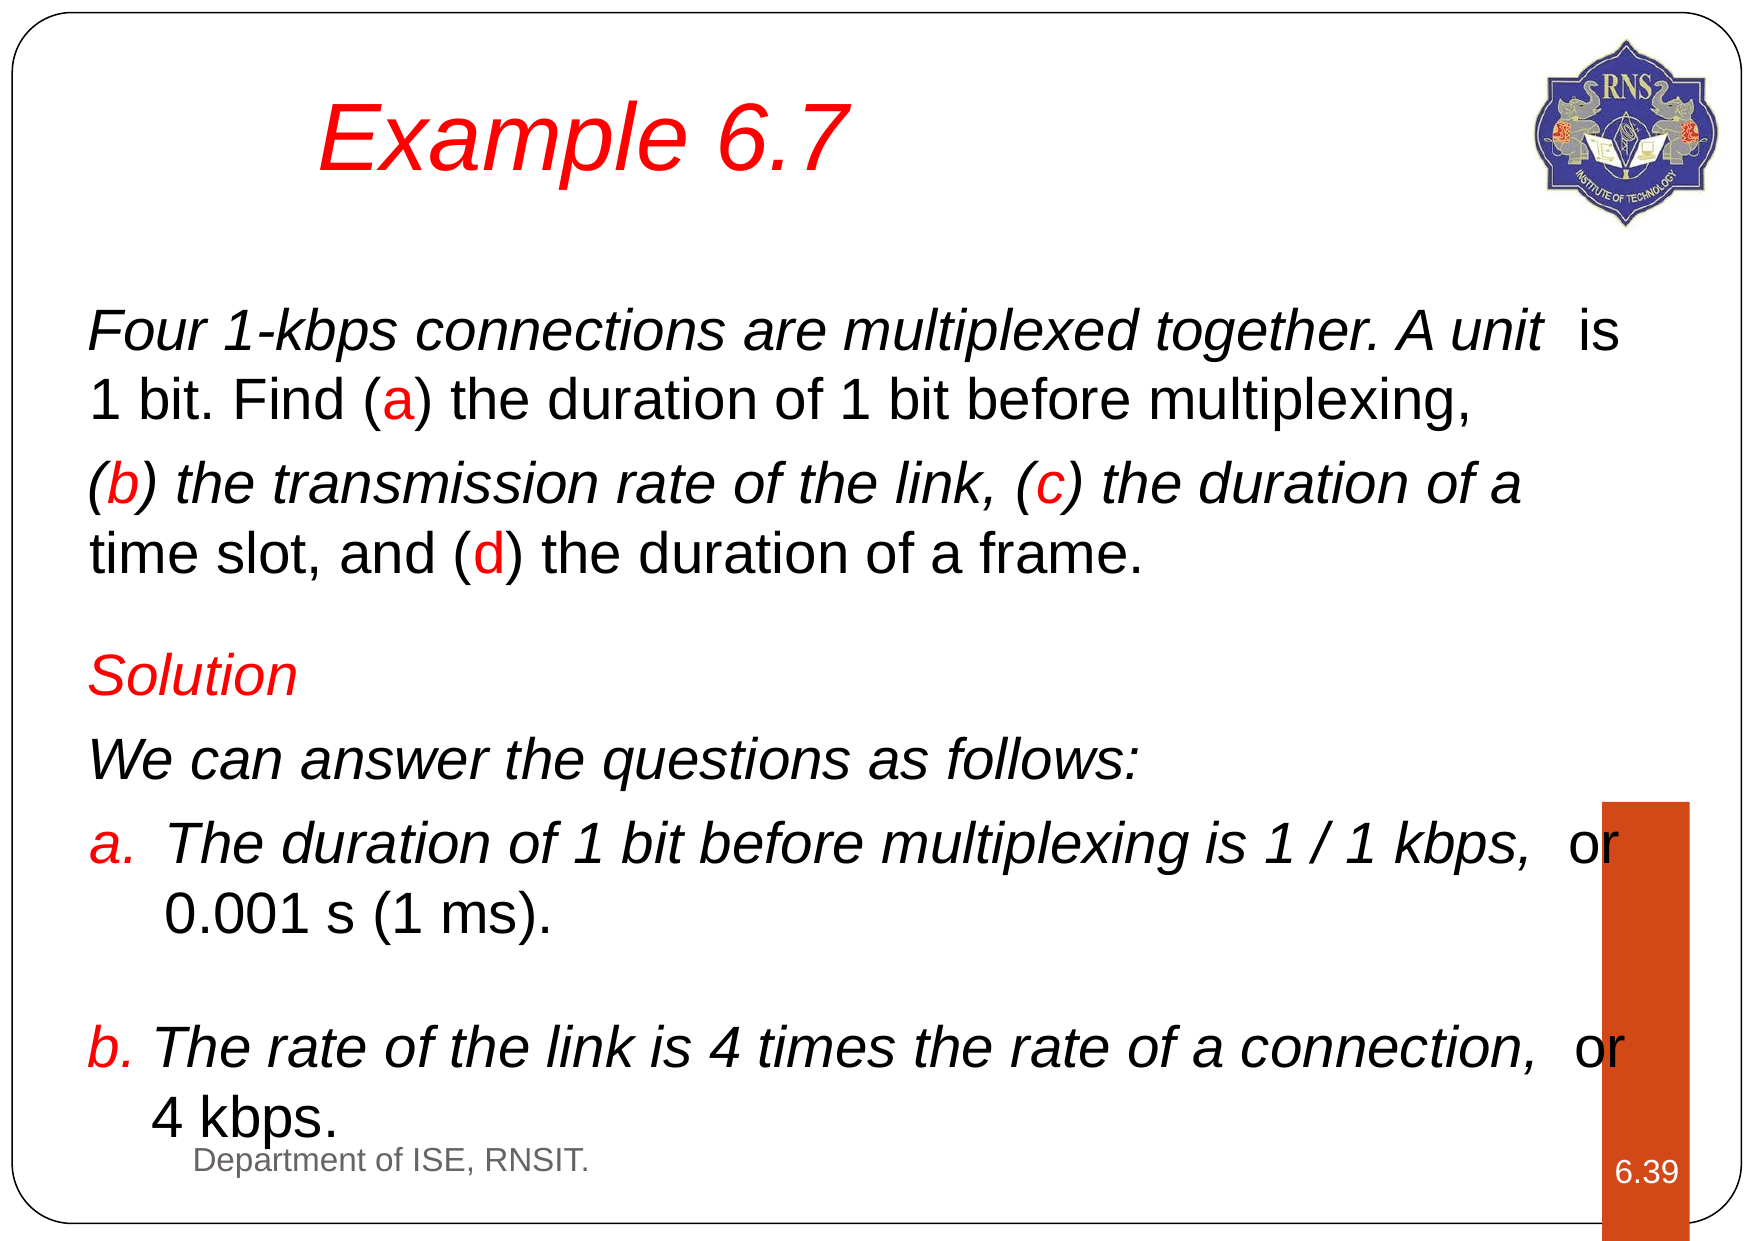

# Example 6.7
Four 1-kbps connections are multiplexed together. A unit  is 1 bit. Find (a) the duration of 1 bit before multiplexing,
(b) the transmission rate of the link, (c) the duration of a  time slot, and (d) the duration of a frame.
Solution
We can answer the questions as follows:
The duration of 1 bit before multiplexing is 1 / 1 kbps,  or 0.001 s (1 ms).

The rate of the link is 4 times the rate of a connection,  or 4 kbps.
Department of ISE, RNSIT.
6.39